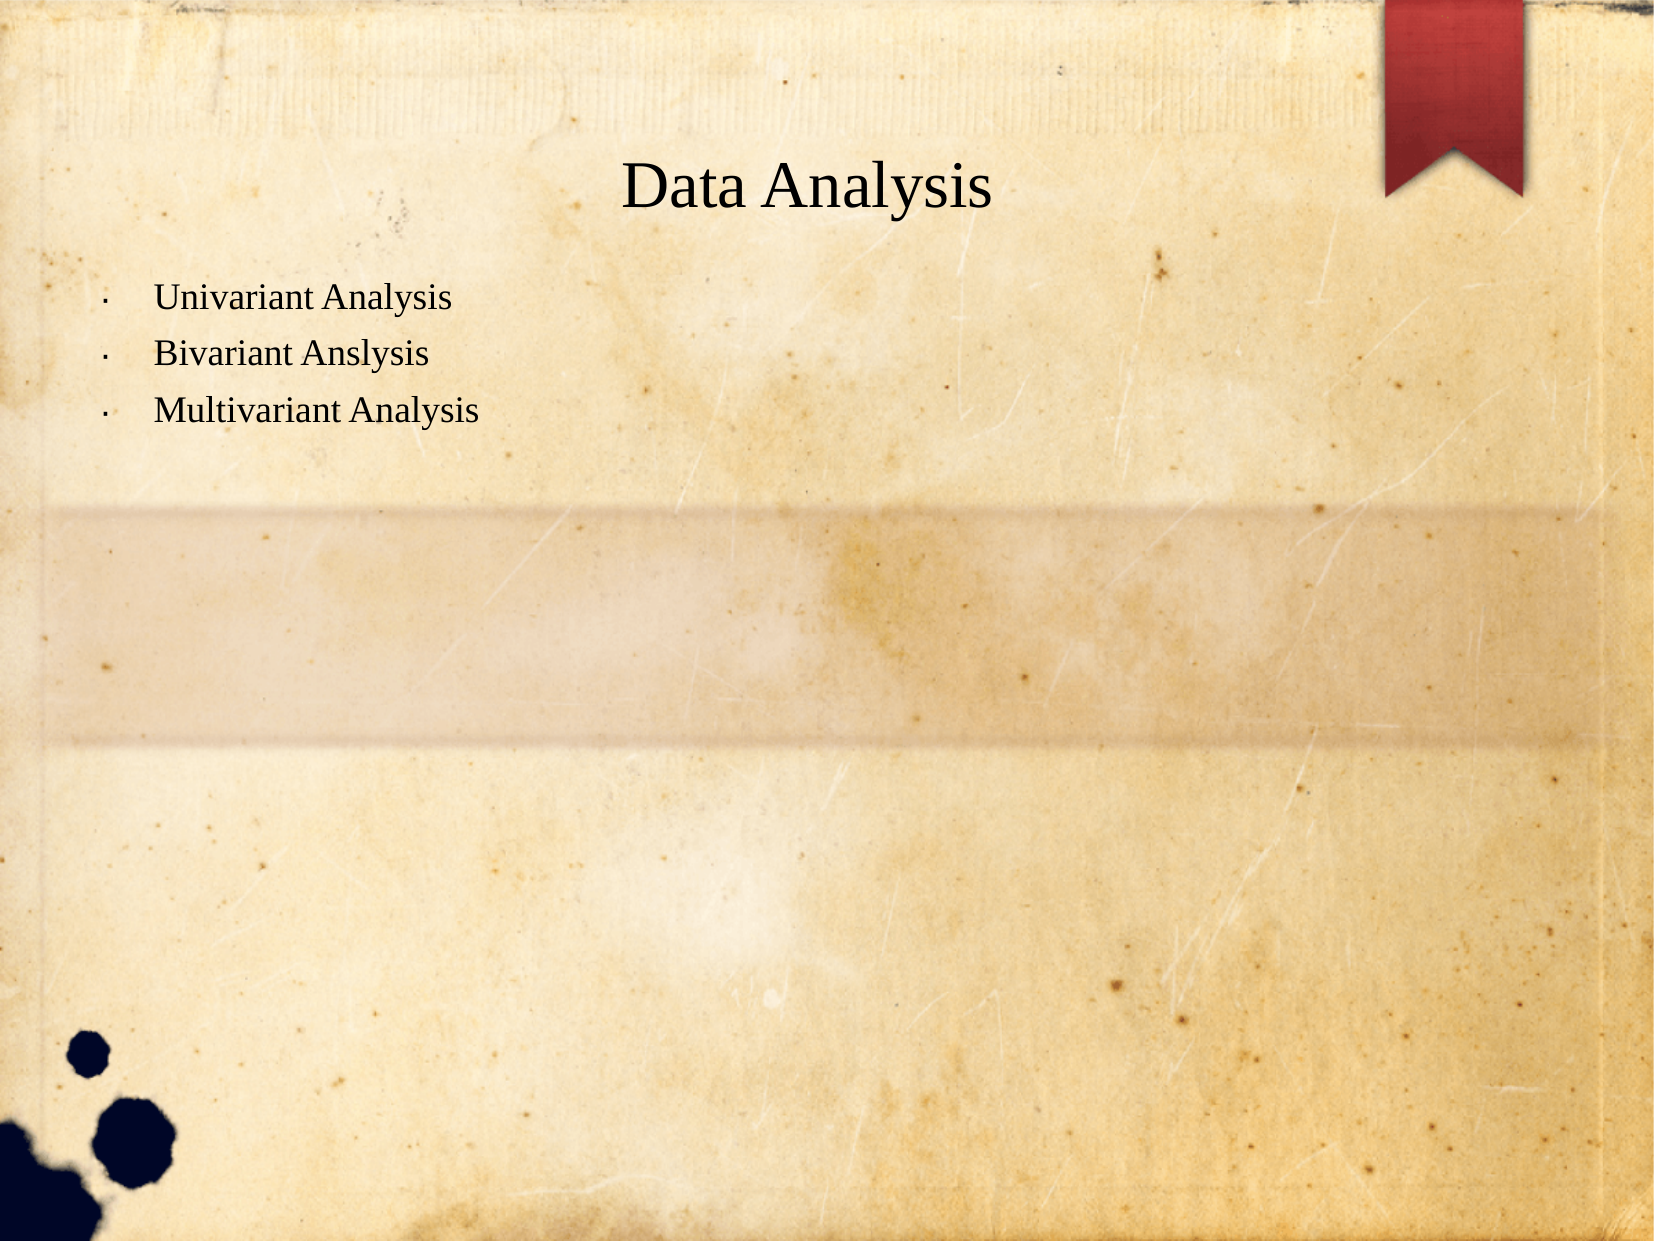

Data Analysis
Univariant Analysis
Bivariant Anslysis
Multivariant Analysis